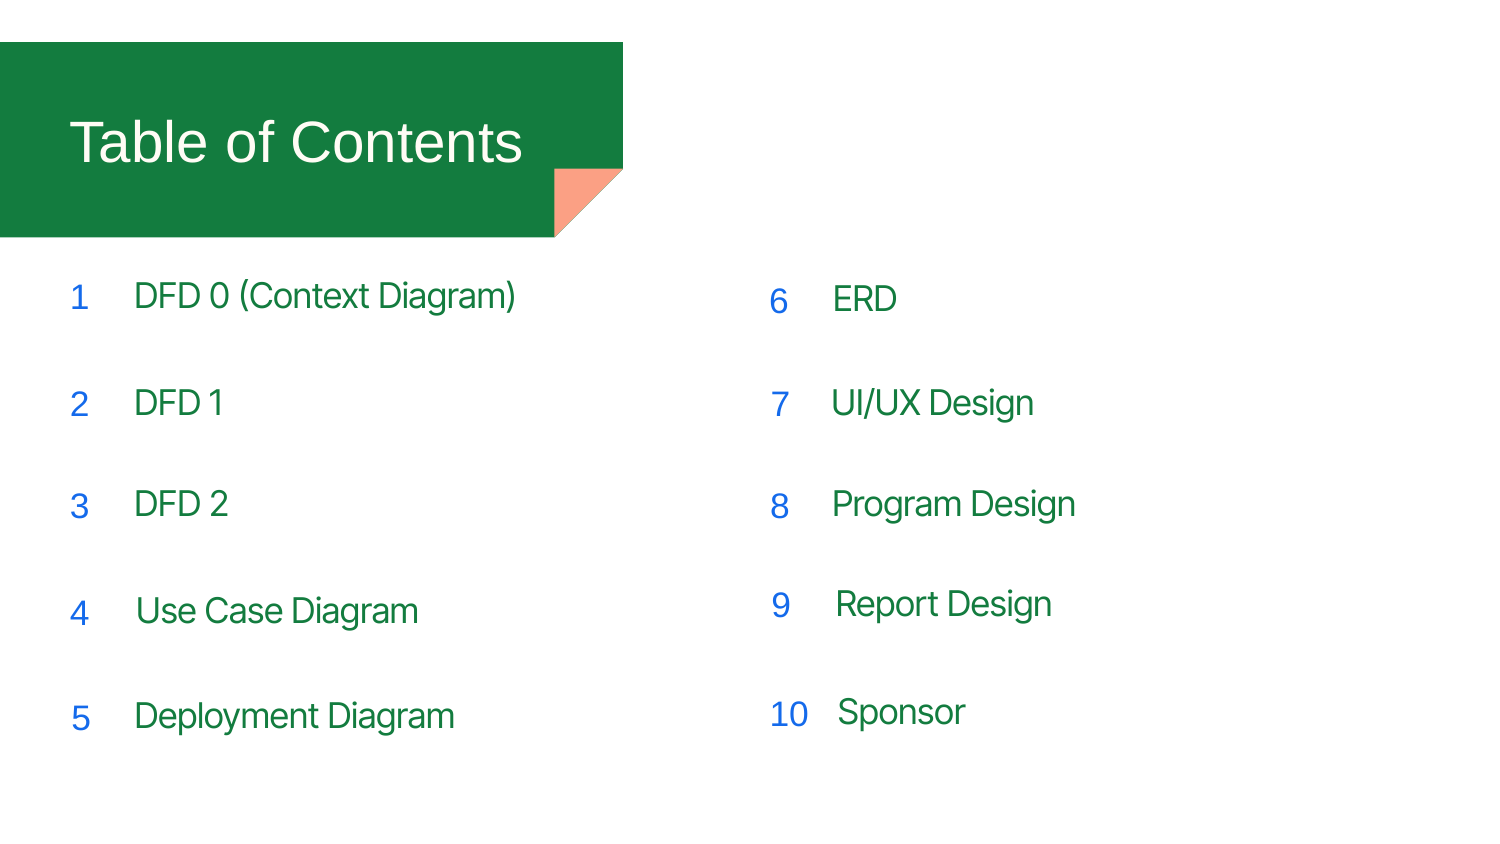

# Table of Contents
1

DFD 0 (Context Diagram)
6
ERD
2

7
DFD 1

UI/UX Design
3

8
DFD 2
Program Design
9
Report Design
4

Use Case Diagram
10
Sponsor
5

Deployment Diagram